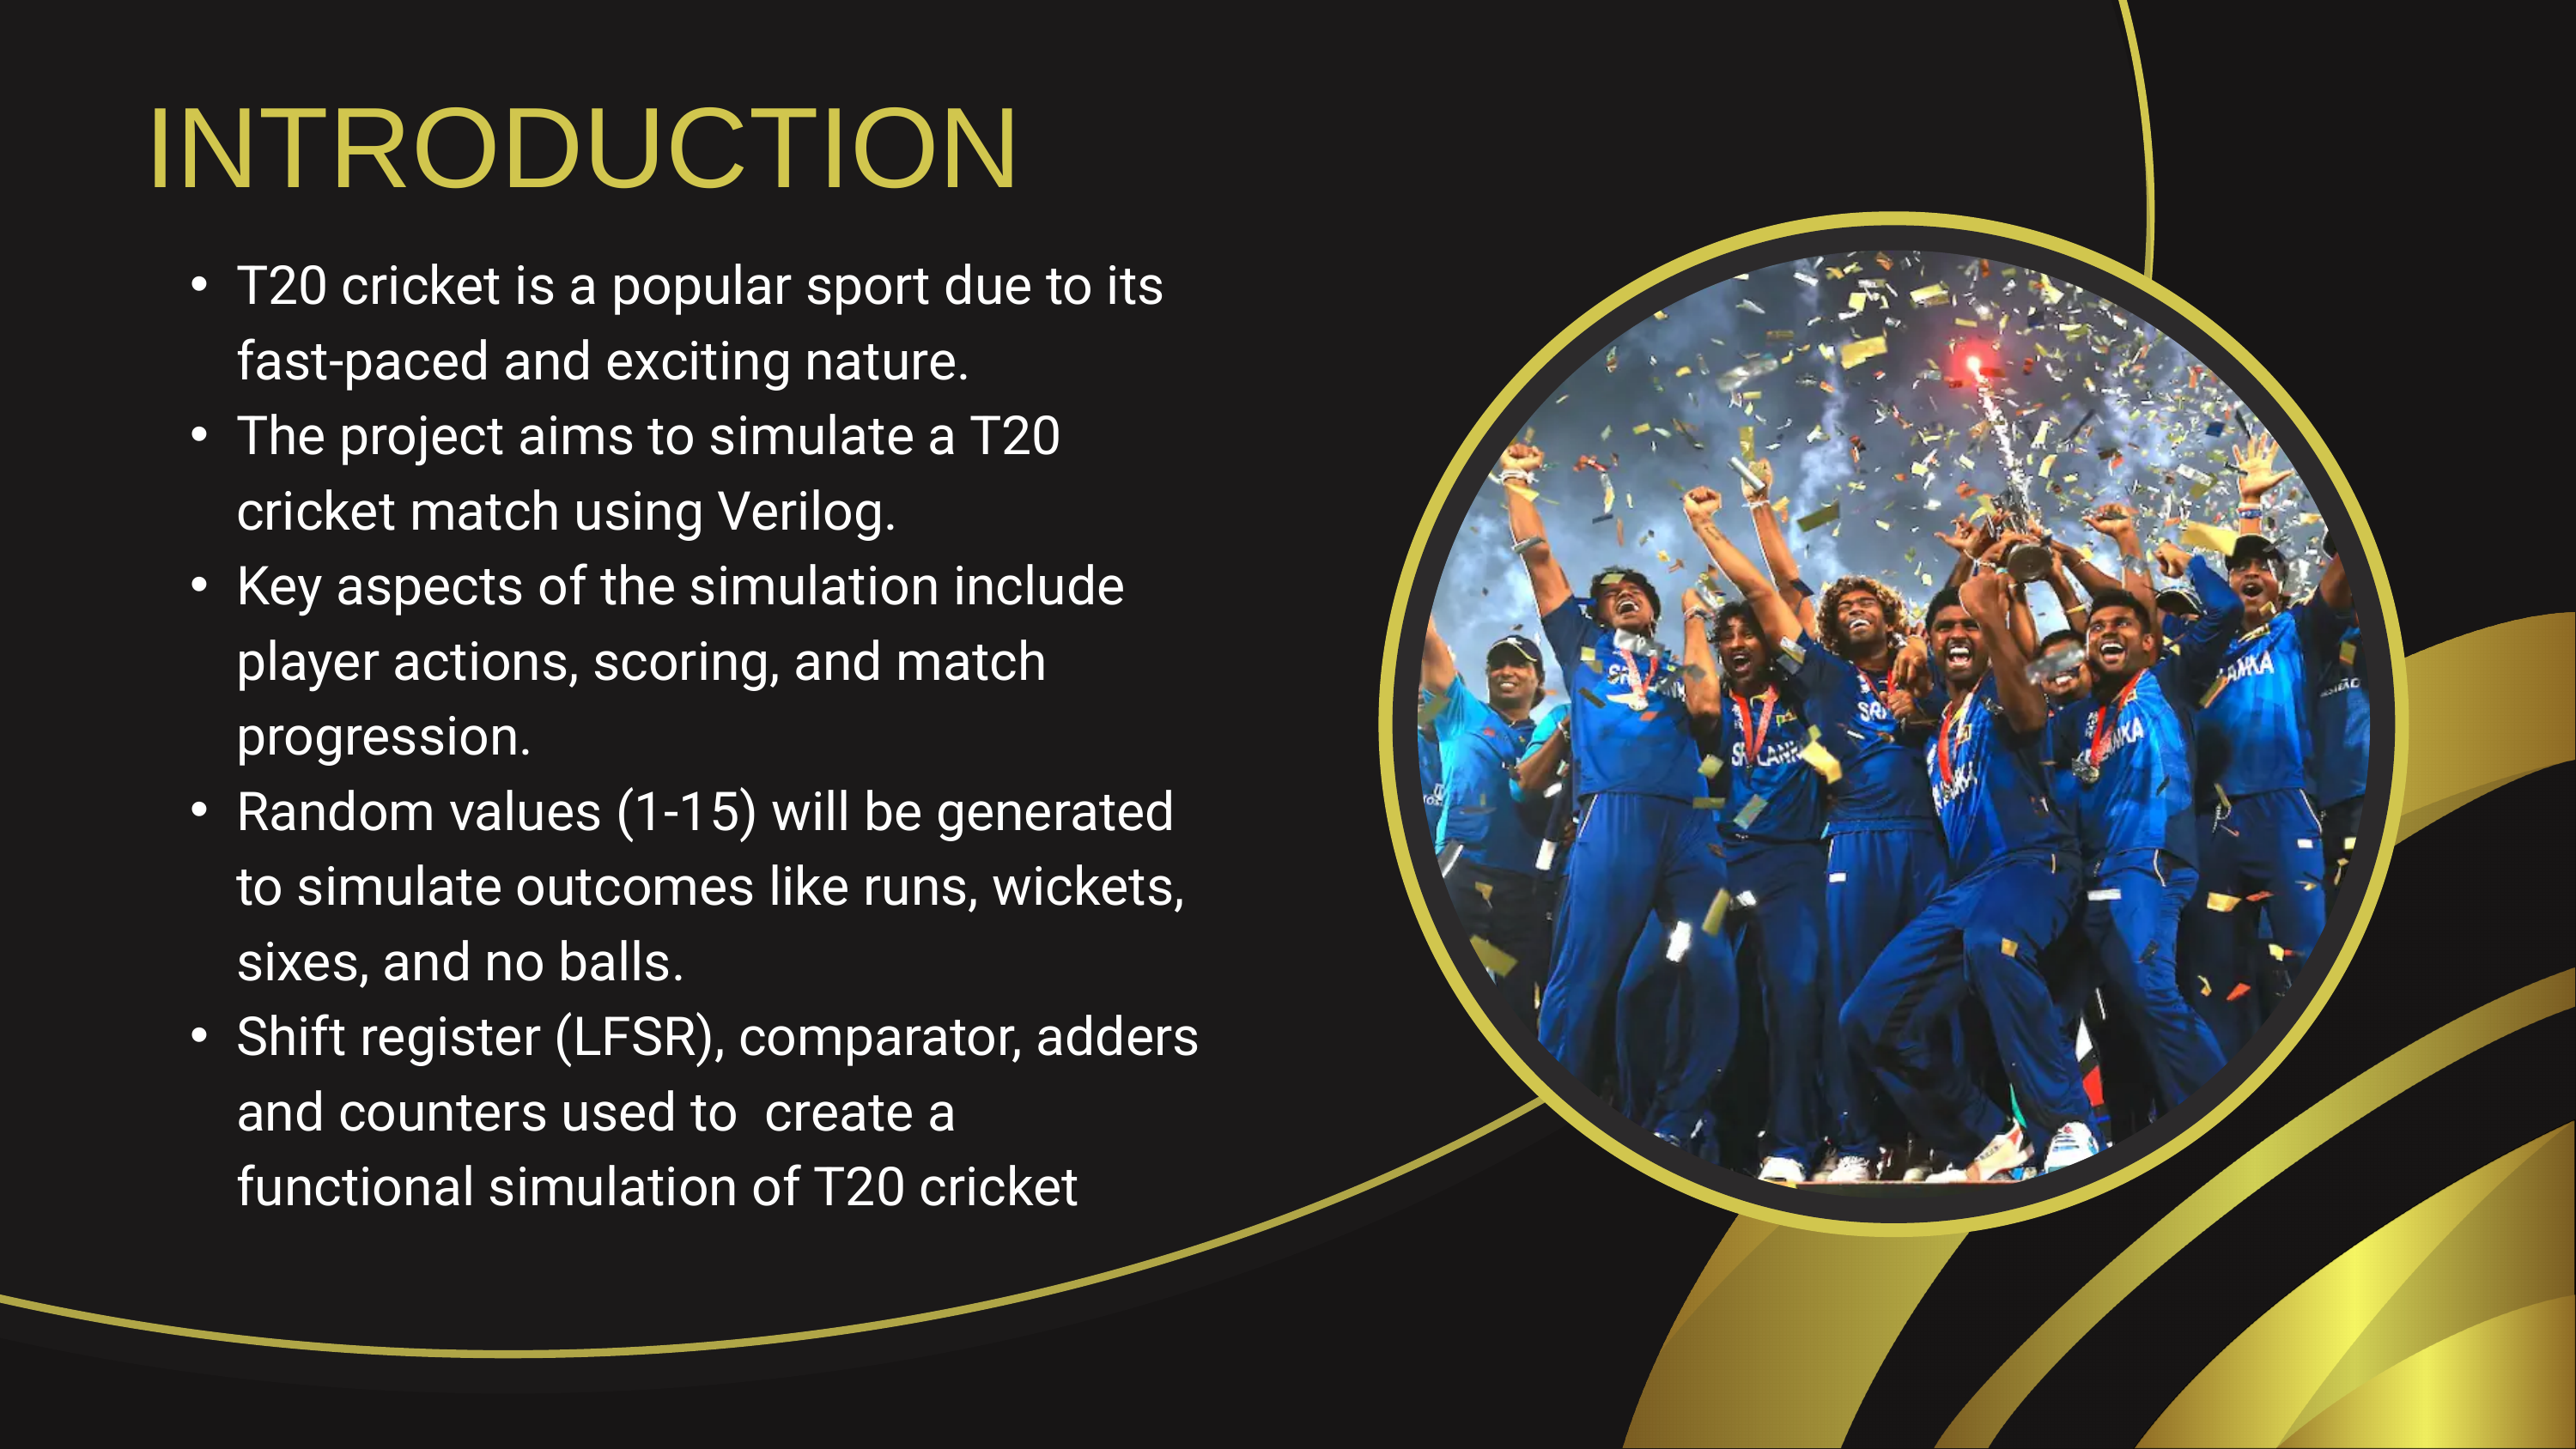

INTRODUCTION

T20 cricket is a popular sport due to its fast-paced and exciting nature.
The project aims to simulate a T20 cricket match using Verilog.
Key aspects of the simulation include player actions, scoring, and match progression.
Random values (1-15) will be generated to simulate outcomes like runs, wickets, sixes, and no balls.
Shift register (LFSR), comparator, adders and counters used to  create a functional simulation of T20 cricket